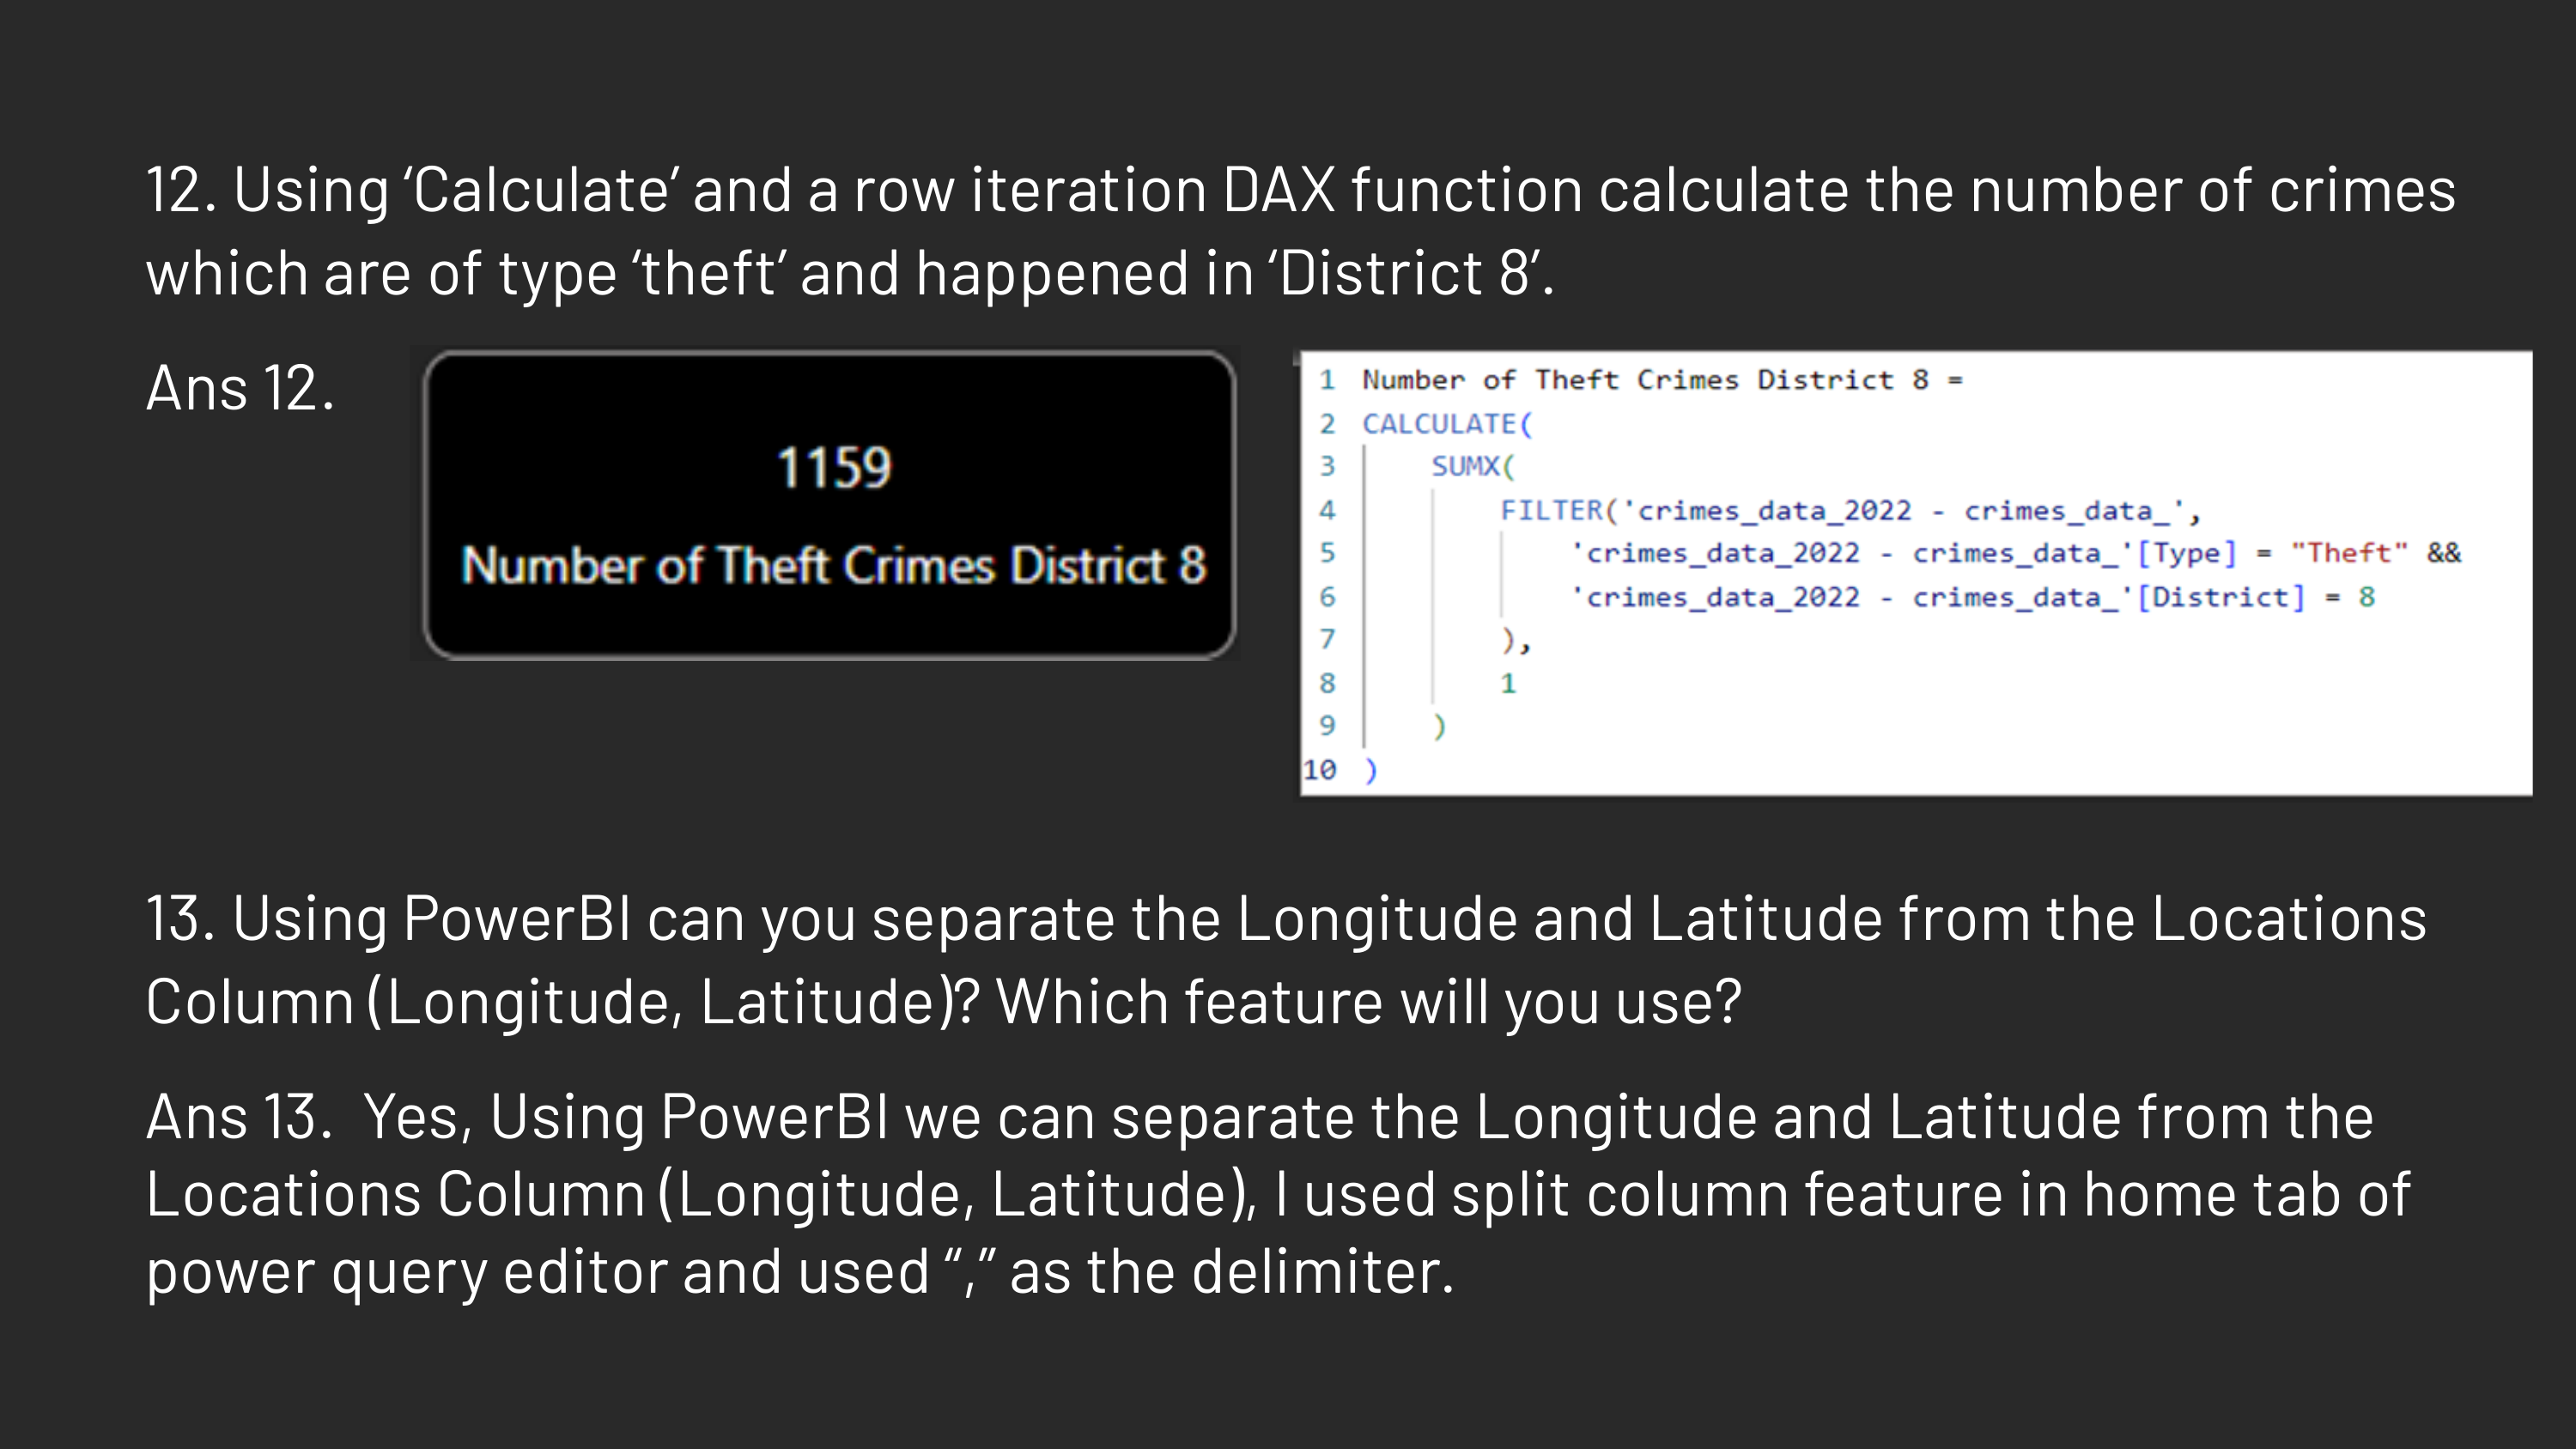

12. Using ‘Calculate’ and a row iteration DAX function calculate the number of crimes which are of type ‘theft’ and happened in ‘District 8’.
Ans 12.

13. Using PowerBI can you separate the Longitude and Latitude from the Locations Column (Longitude, Latitude)? Which feature will you use?
Ans 13.  Yes, Using PowerBI we can separate the Longitude and Latitude from the Locations Column (Longitude, Latitude), I used split column feature in home tab of power query editor and used “,” as the delimiter.